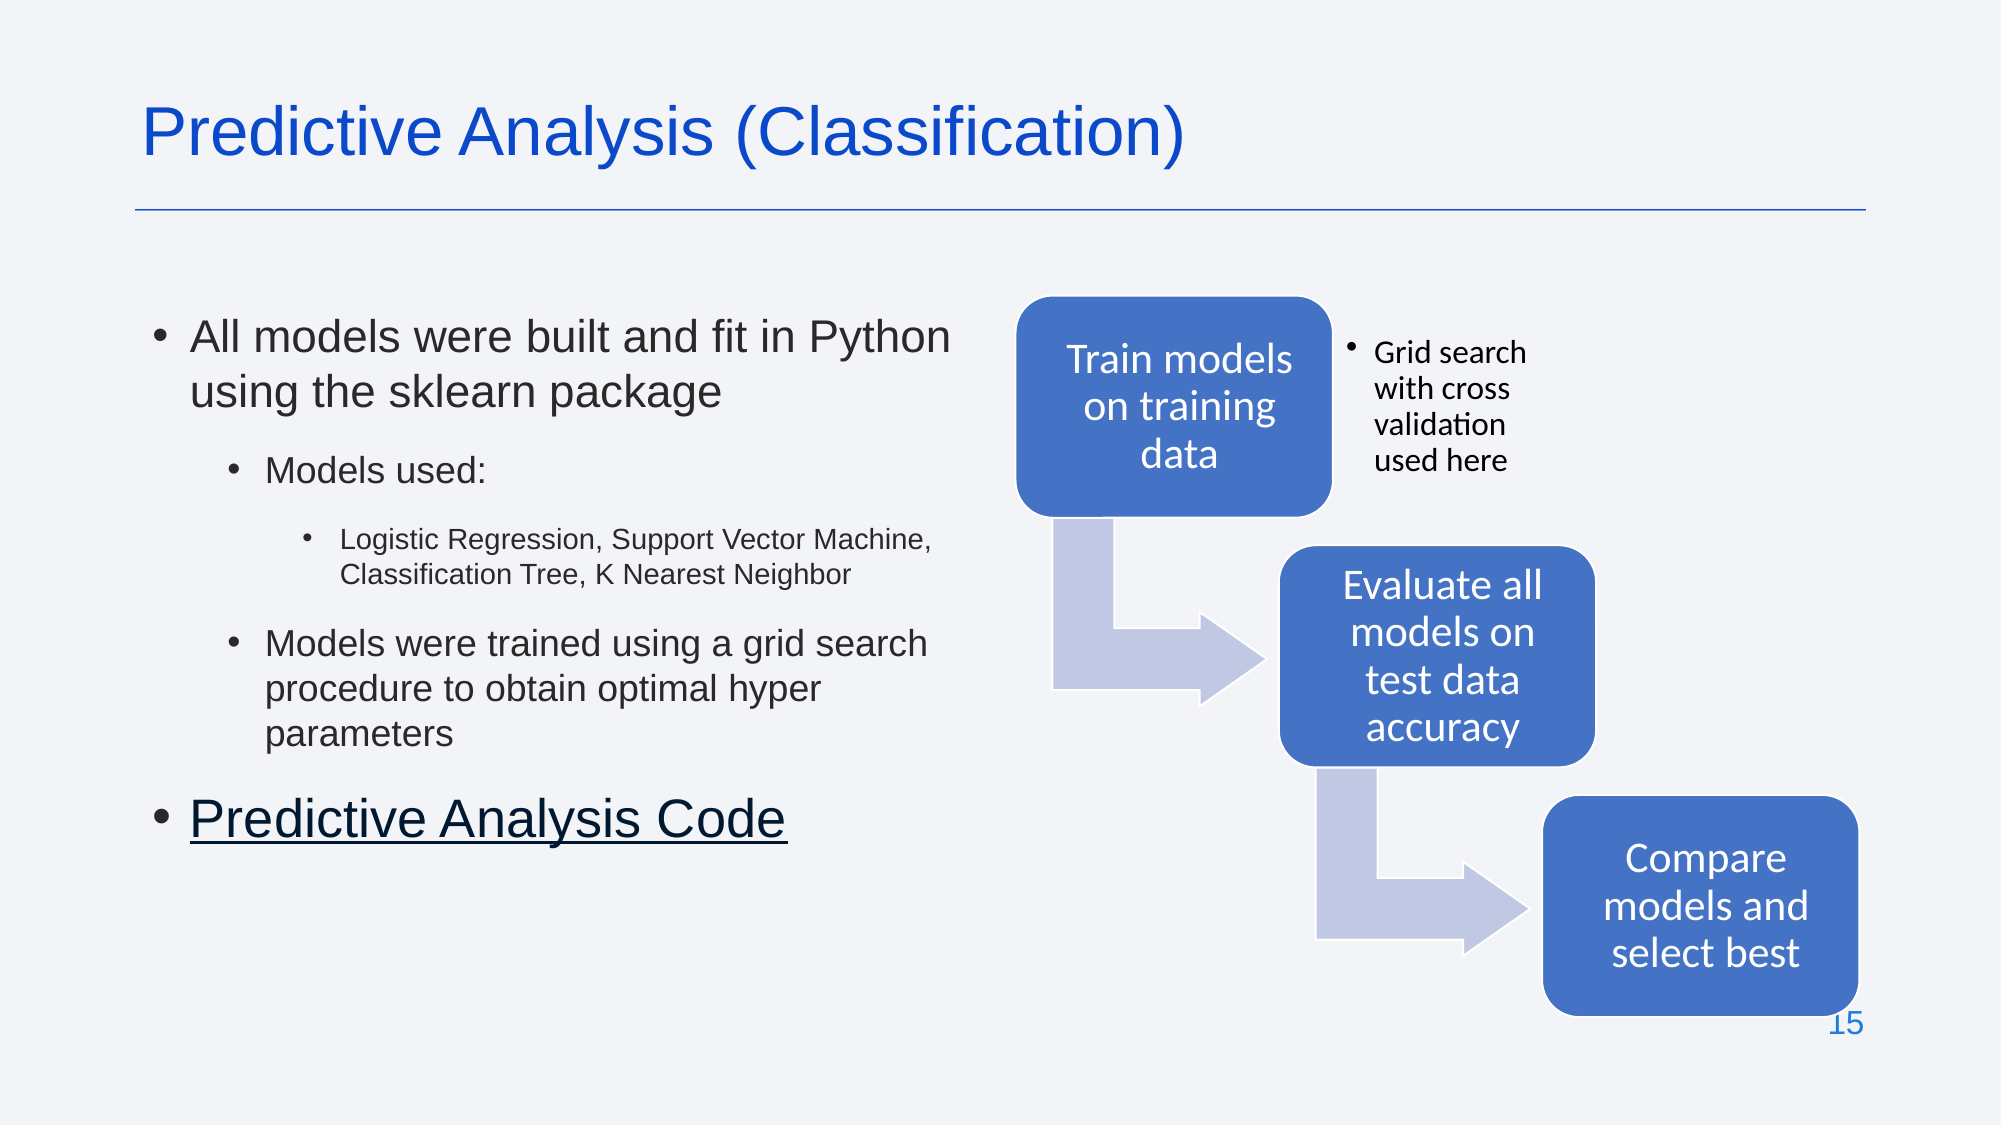

Predictive Analysis (Classification)
All models were built and fit in Python using the sklearn package
Models used:
Logistic Regression, Support Vector Machine, Classification Tree, K Nearest Neighbor
Models were trained using a grid search procedure to obtain optimal hyper parameters
Predictive Analysis Code

Train models on training data
Grid search with cross validation used here
Evaluate all models on test data accuracy
Compare models and select best
15